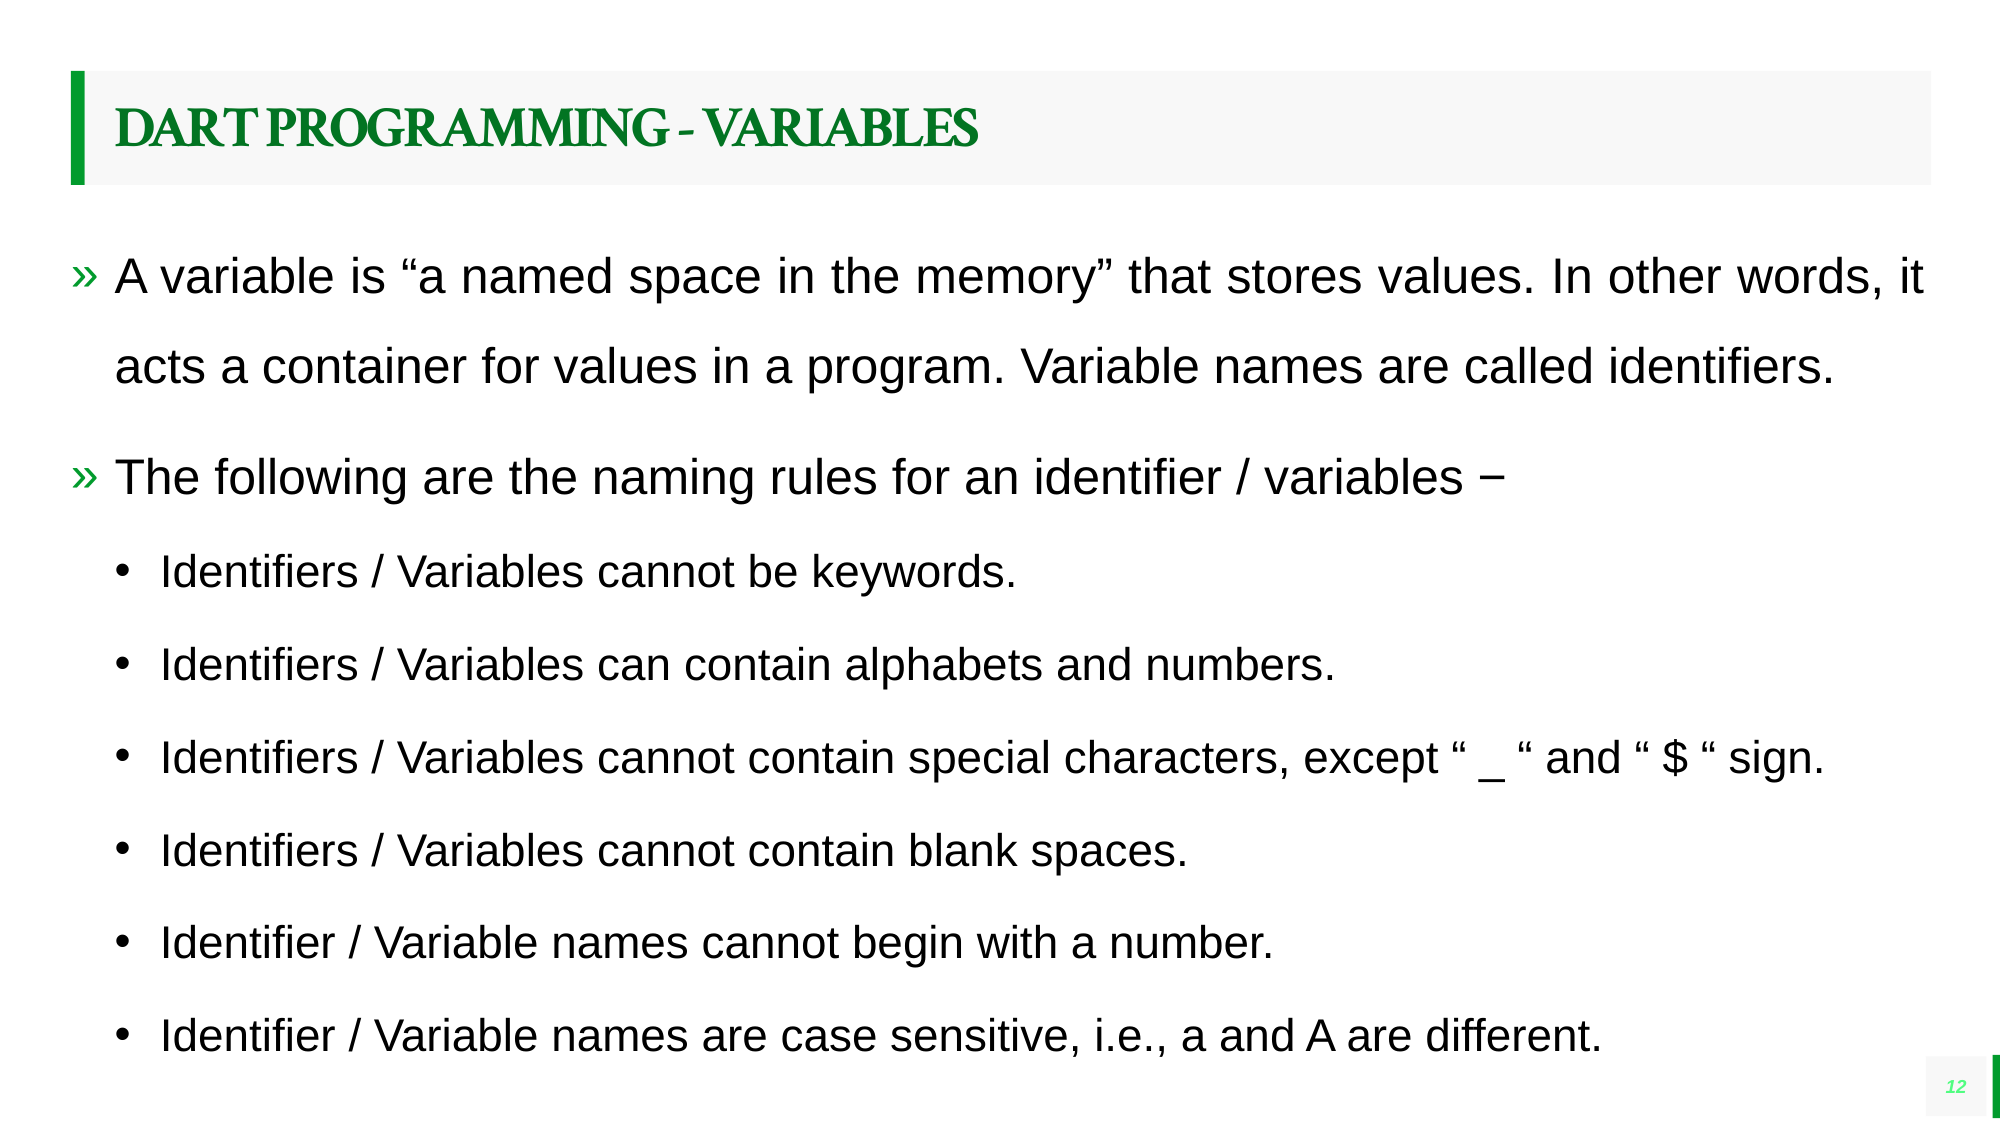

# DART PROGRAMMING - VARIABLES
A variable is “a named space in the memory” that stores values. In other words, it acts a container for values in a program. Variable names are called identifiers.
The following are the naming rules for an identifier / variables −
Identifiers / Variables cannot be keywords.
Identifiers / Variables can contain alphabets and numbers.
Identifiers / Variables cannot contain special characters, except “ _ “ and “ $ “ sign.
Identifiers / Variables cannot contain blank spaces.
Identifier / Variable names cannot begin with a number.
Identifier / Variable names are case sensitive, i.e., a and A are different.

12